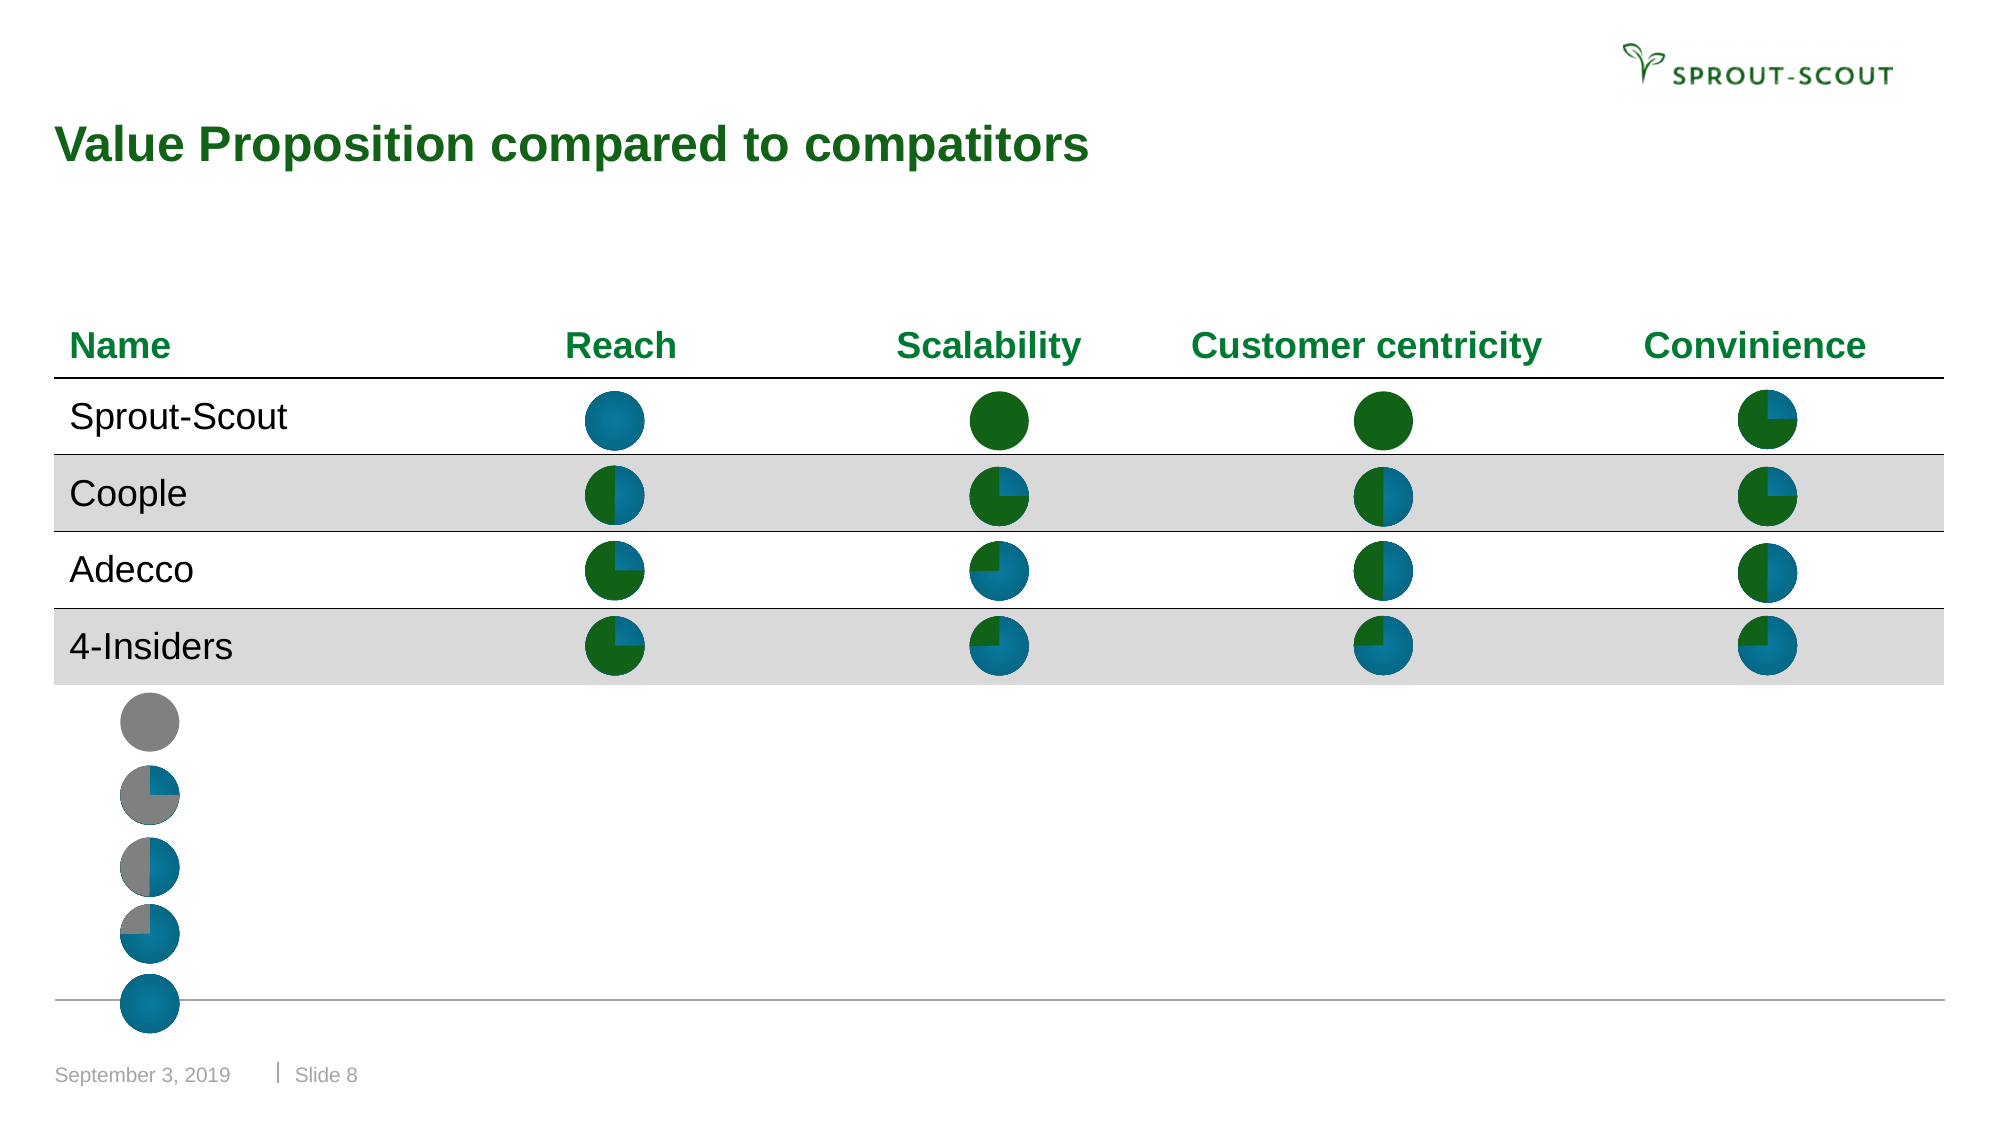

# Value Proposition compared to compatitors

| Name | Reach | Scalability | Customer centricity | Convinience |
| --- | --- | --- | --- | --- |
| Sprout-Scout |  |  |  |  |
| Coople |  |  |  |  |
| Adecco |  |  |  |  |
| 4-Insiders |  |  |  |  |

Slide 8
September 3, 2019